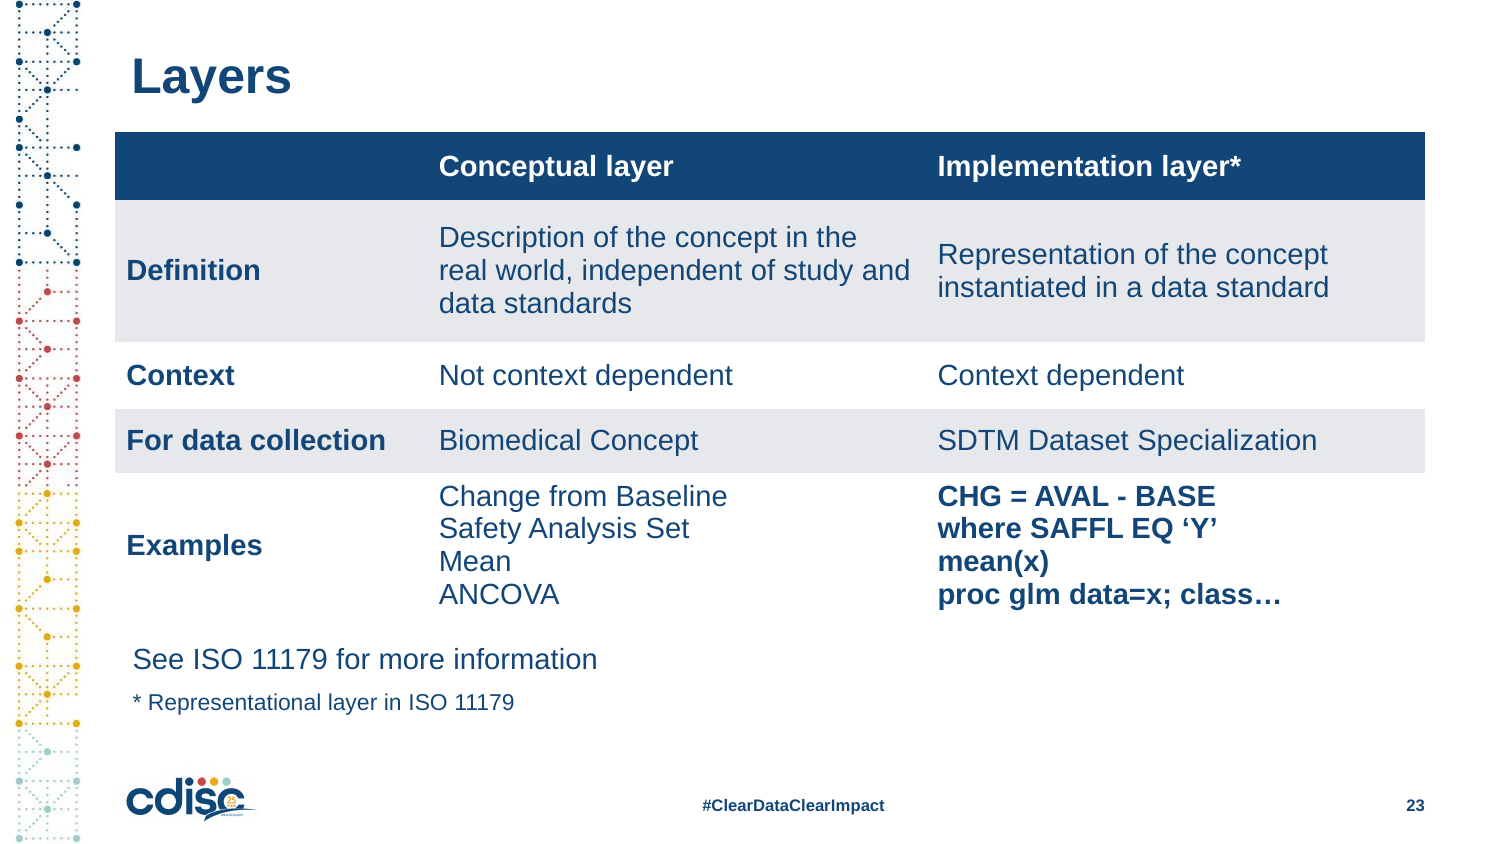

# Layers
|  | Conceptual layer | Implementation layer\* |
| --- | --- | --- |
| Definition | Description of the concept in the real world, independent of study and data standards | Representation of the concept instantiated in a data standard |
| Context | Not context dependent | Context dependent |
| For data collection | Biomedical Concept | SDTM Dataset Specialization |
| Examples | Change from Baseline Safety Analysis Set Mean ANCOVA | CHG = AVAL - BASE where SAFFL EQ ‘Y’ mean(x) proc glm data=x; class… |

See ISO 11179 for more information
* Representational layer in ISO 11179

#ClearDataClearImpact
23